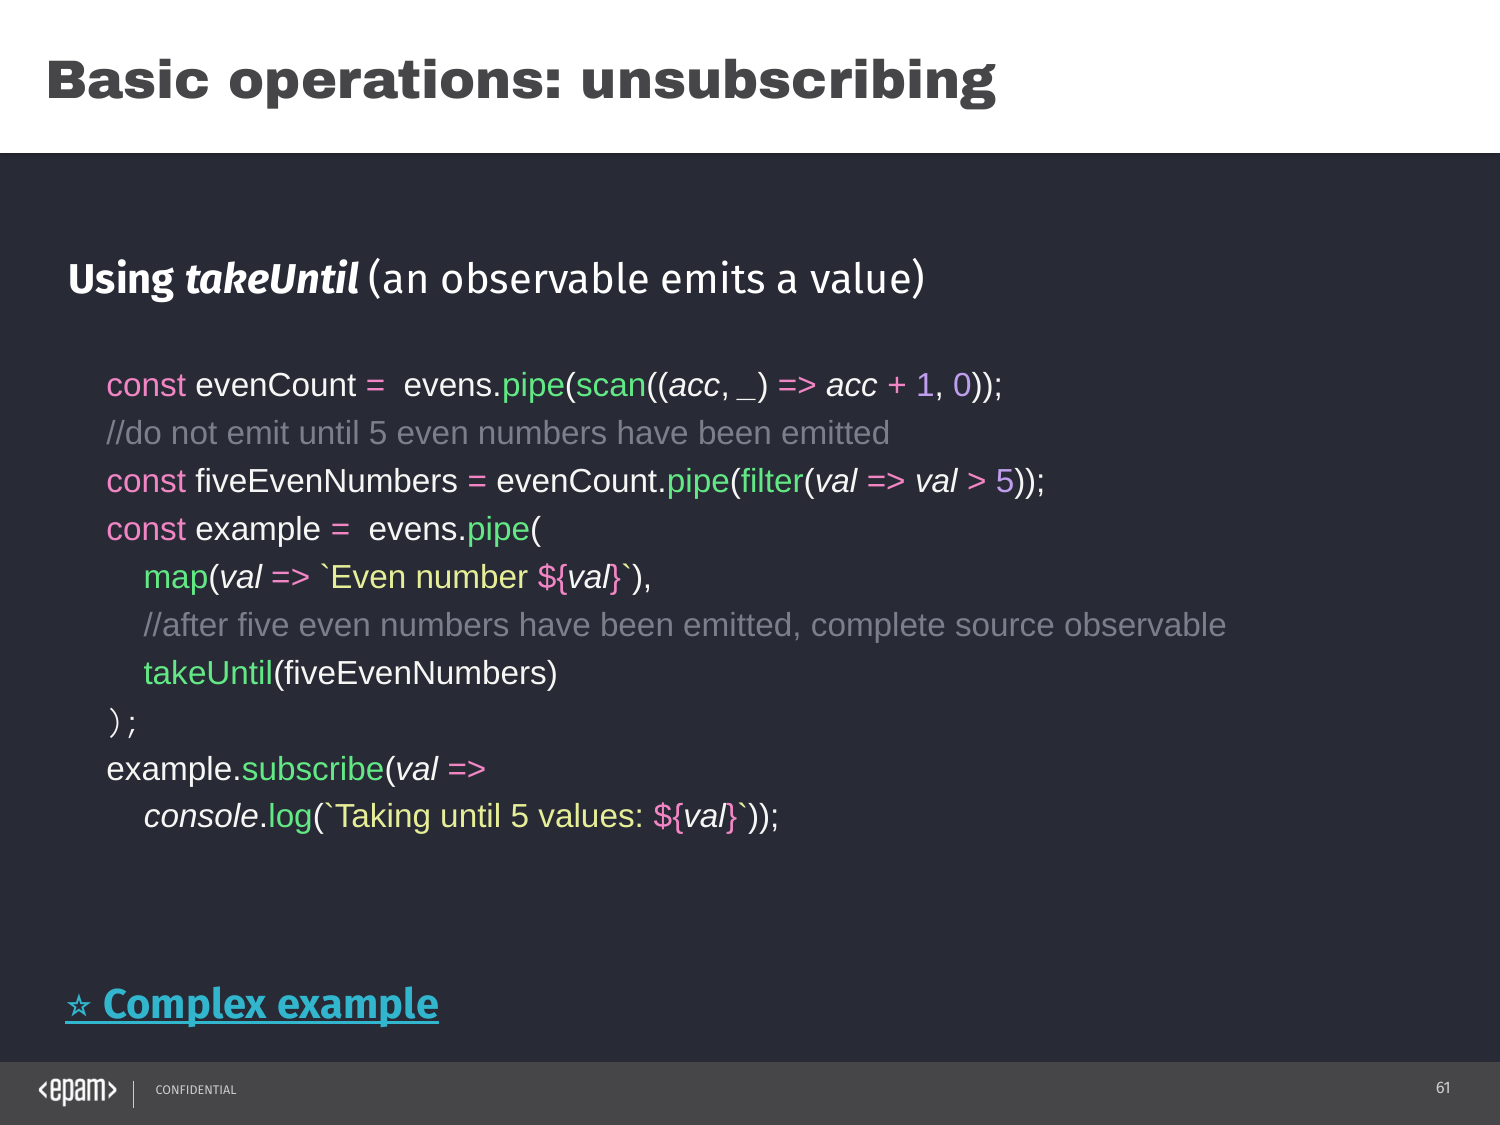

Basic operations: unsubscribing

Using takeUntil (an observable emits a value)

const evenCount =  evens.pipe(scan((acc, _) => acc + 1, 0));
//do not emit until 5 even numbers have been emitted
const fiveEvenNumbers = evenCount.pipe(filter(val => val > 5));
const example =  evens.pipe(
    map(val => `Even number ${val}`),
    //after five even numbers have been emitted, complete source observable
    takeUntil(fiveEvenNumbers)
);
example.subscribe(val =>
	console.log(`Taking until 5 values: ${val}`));

⭐ Complex example